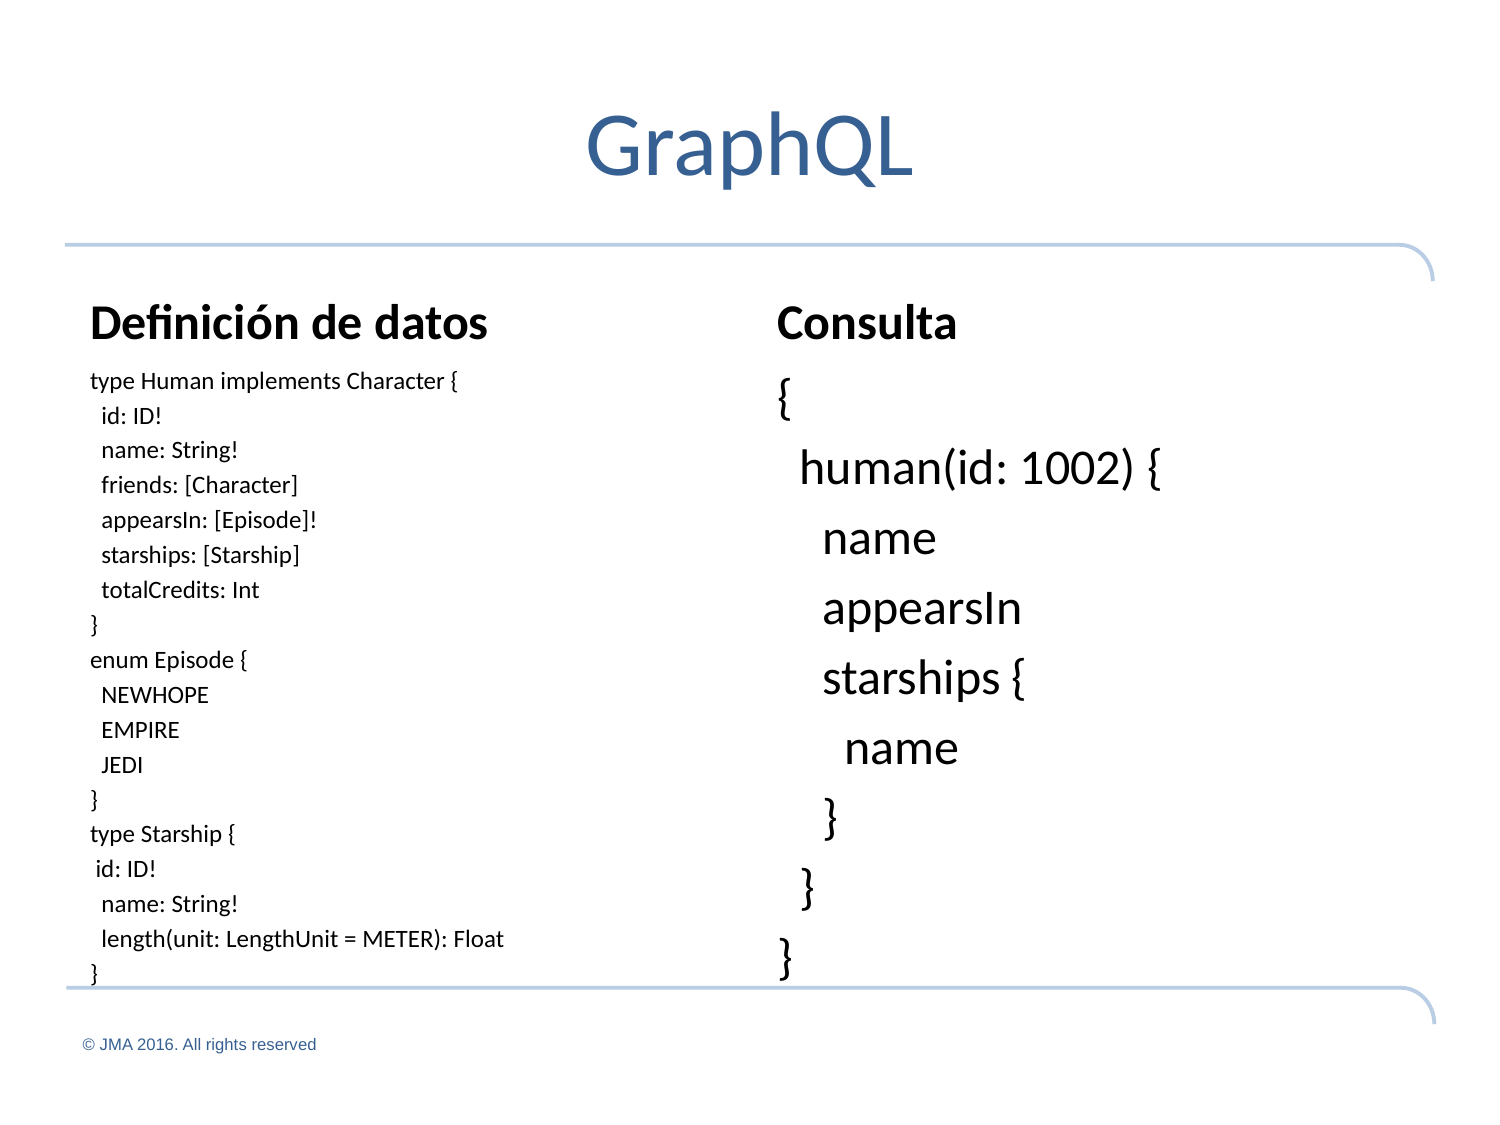

# GraphQL
Definición de datos
Consulta
type Human implements Character {
  id: ID!
  name: String!
  friends: [Character]
  appearsIn: [Episode]!
  starships: [Starship]
  totalCredits: Int
}
enum Episode {
  NEWHOPE
  EMPIRE
  JEDI
}
type Starship {
 id: ID!
  name: String!
  length(unit: LengthUnit = METER): Float
}

{
  human(id: 1002) {
    name
    appearsIn
    starships {
      name
    }
  }
}